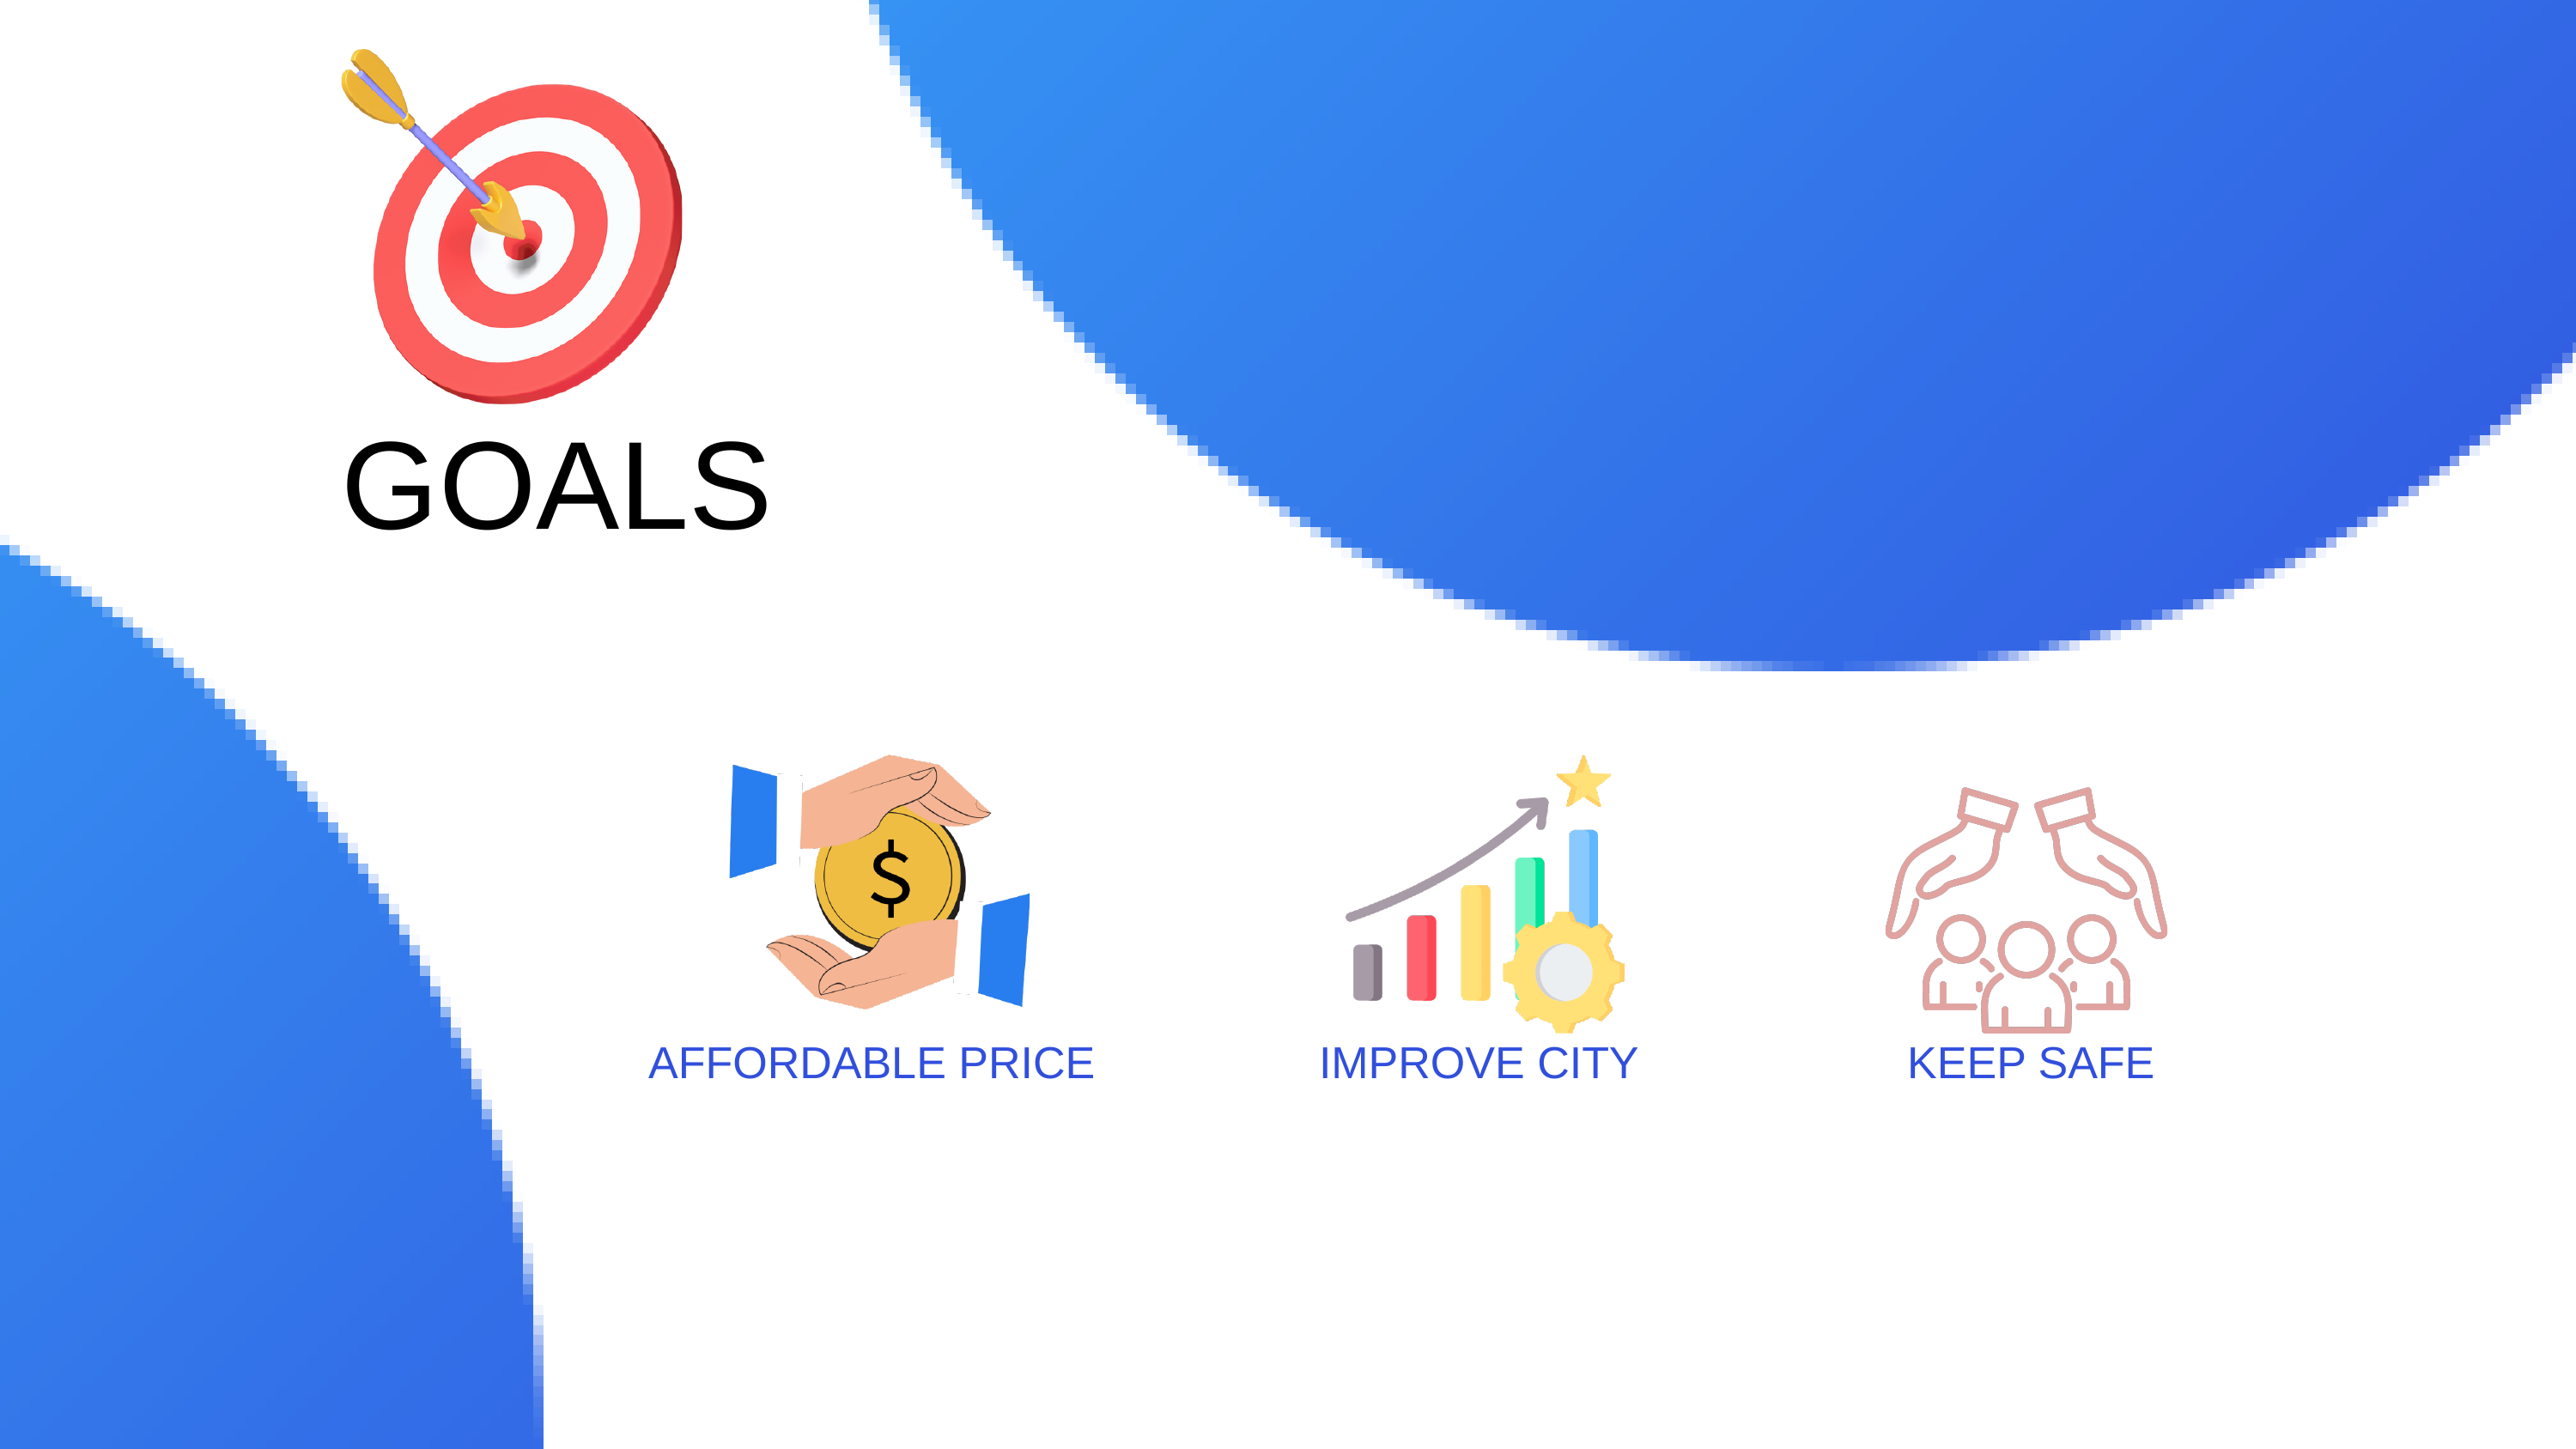

GOALS

AFFORDABLE PRICE
IMPROVE CITY
KEEP SAFE